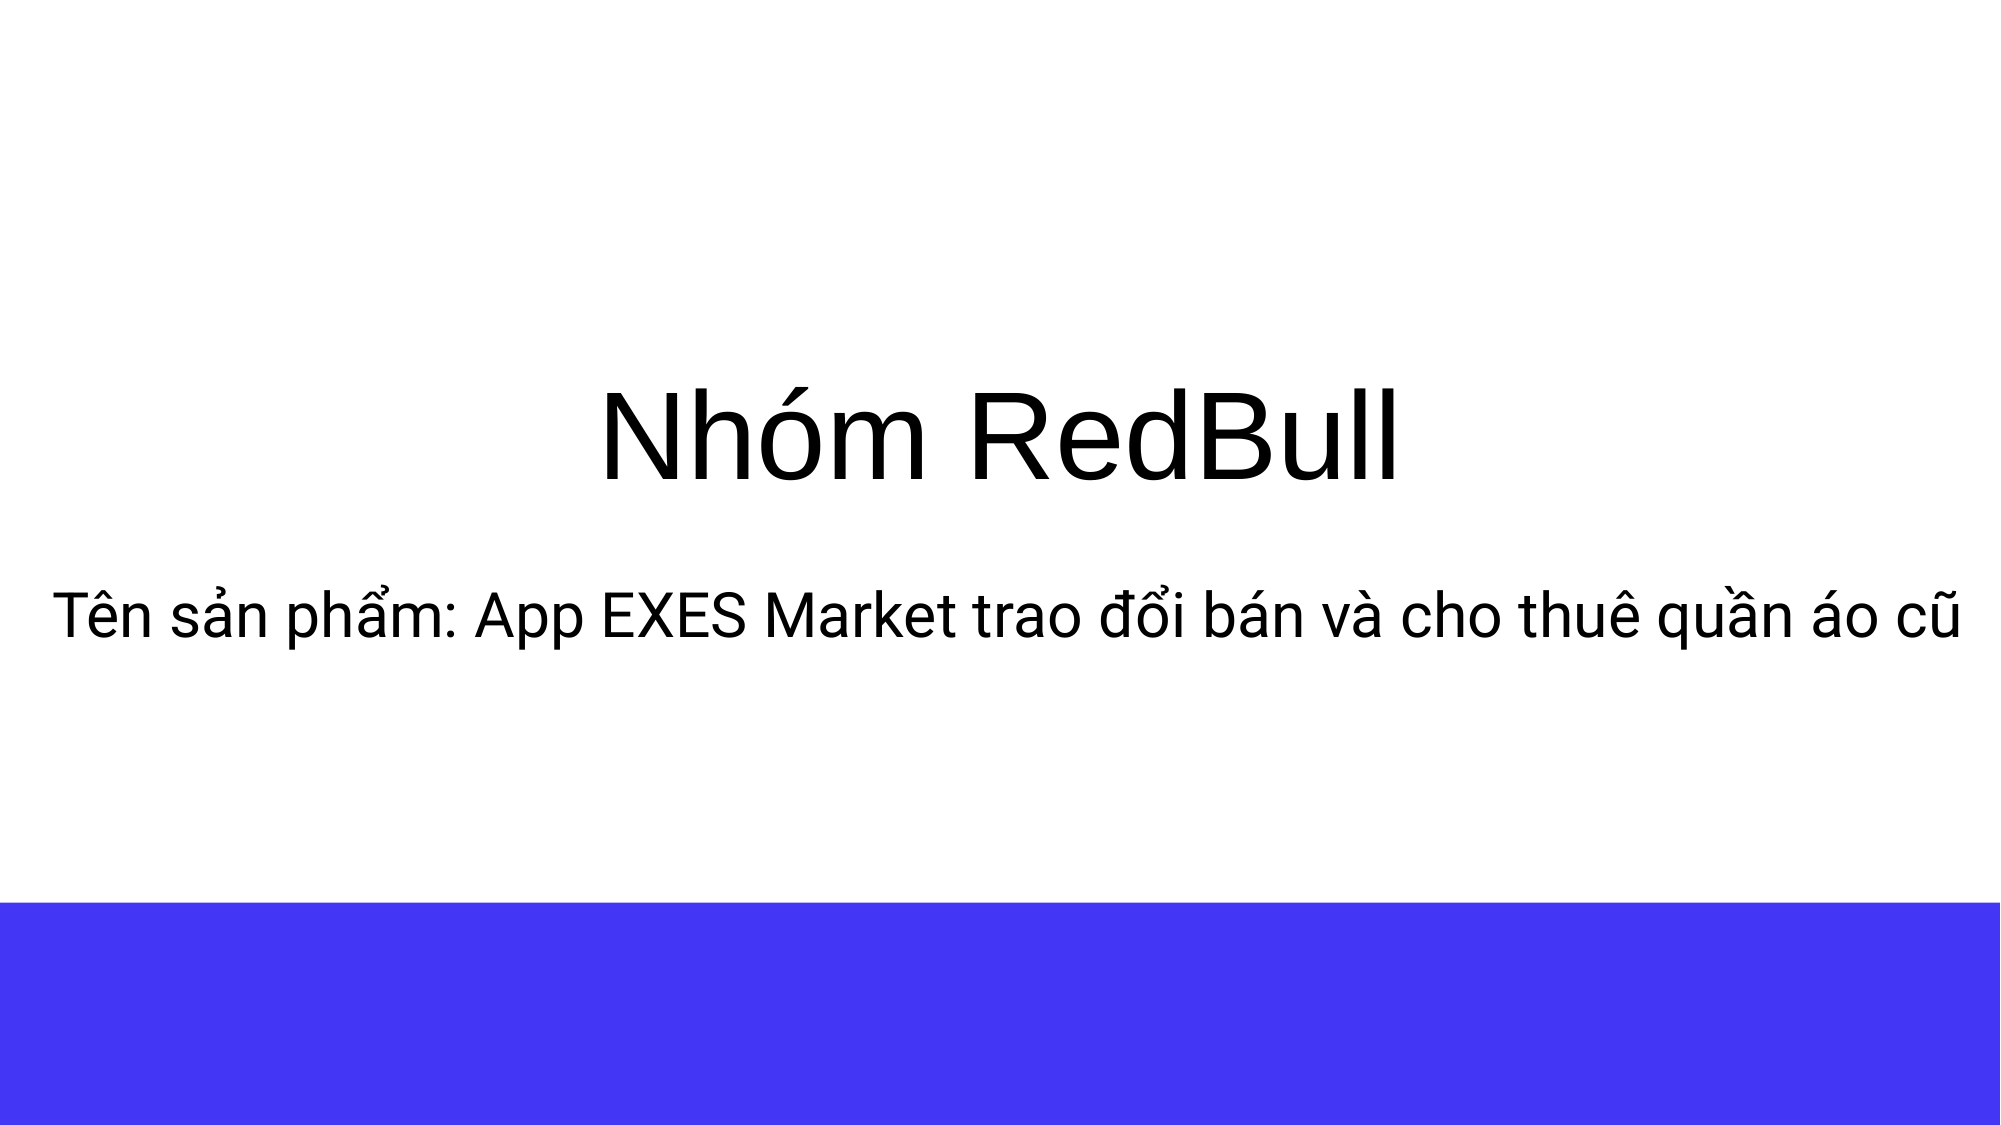

Nhóm RedBull
Tên sản phẩm: App EXES Market trao đổi bán và cho thuê quần áo cũ